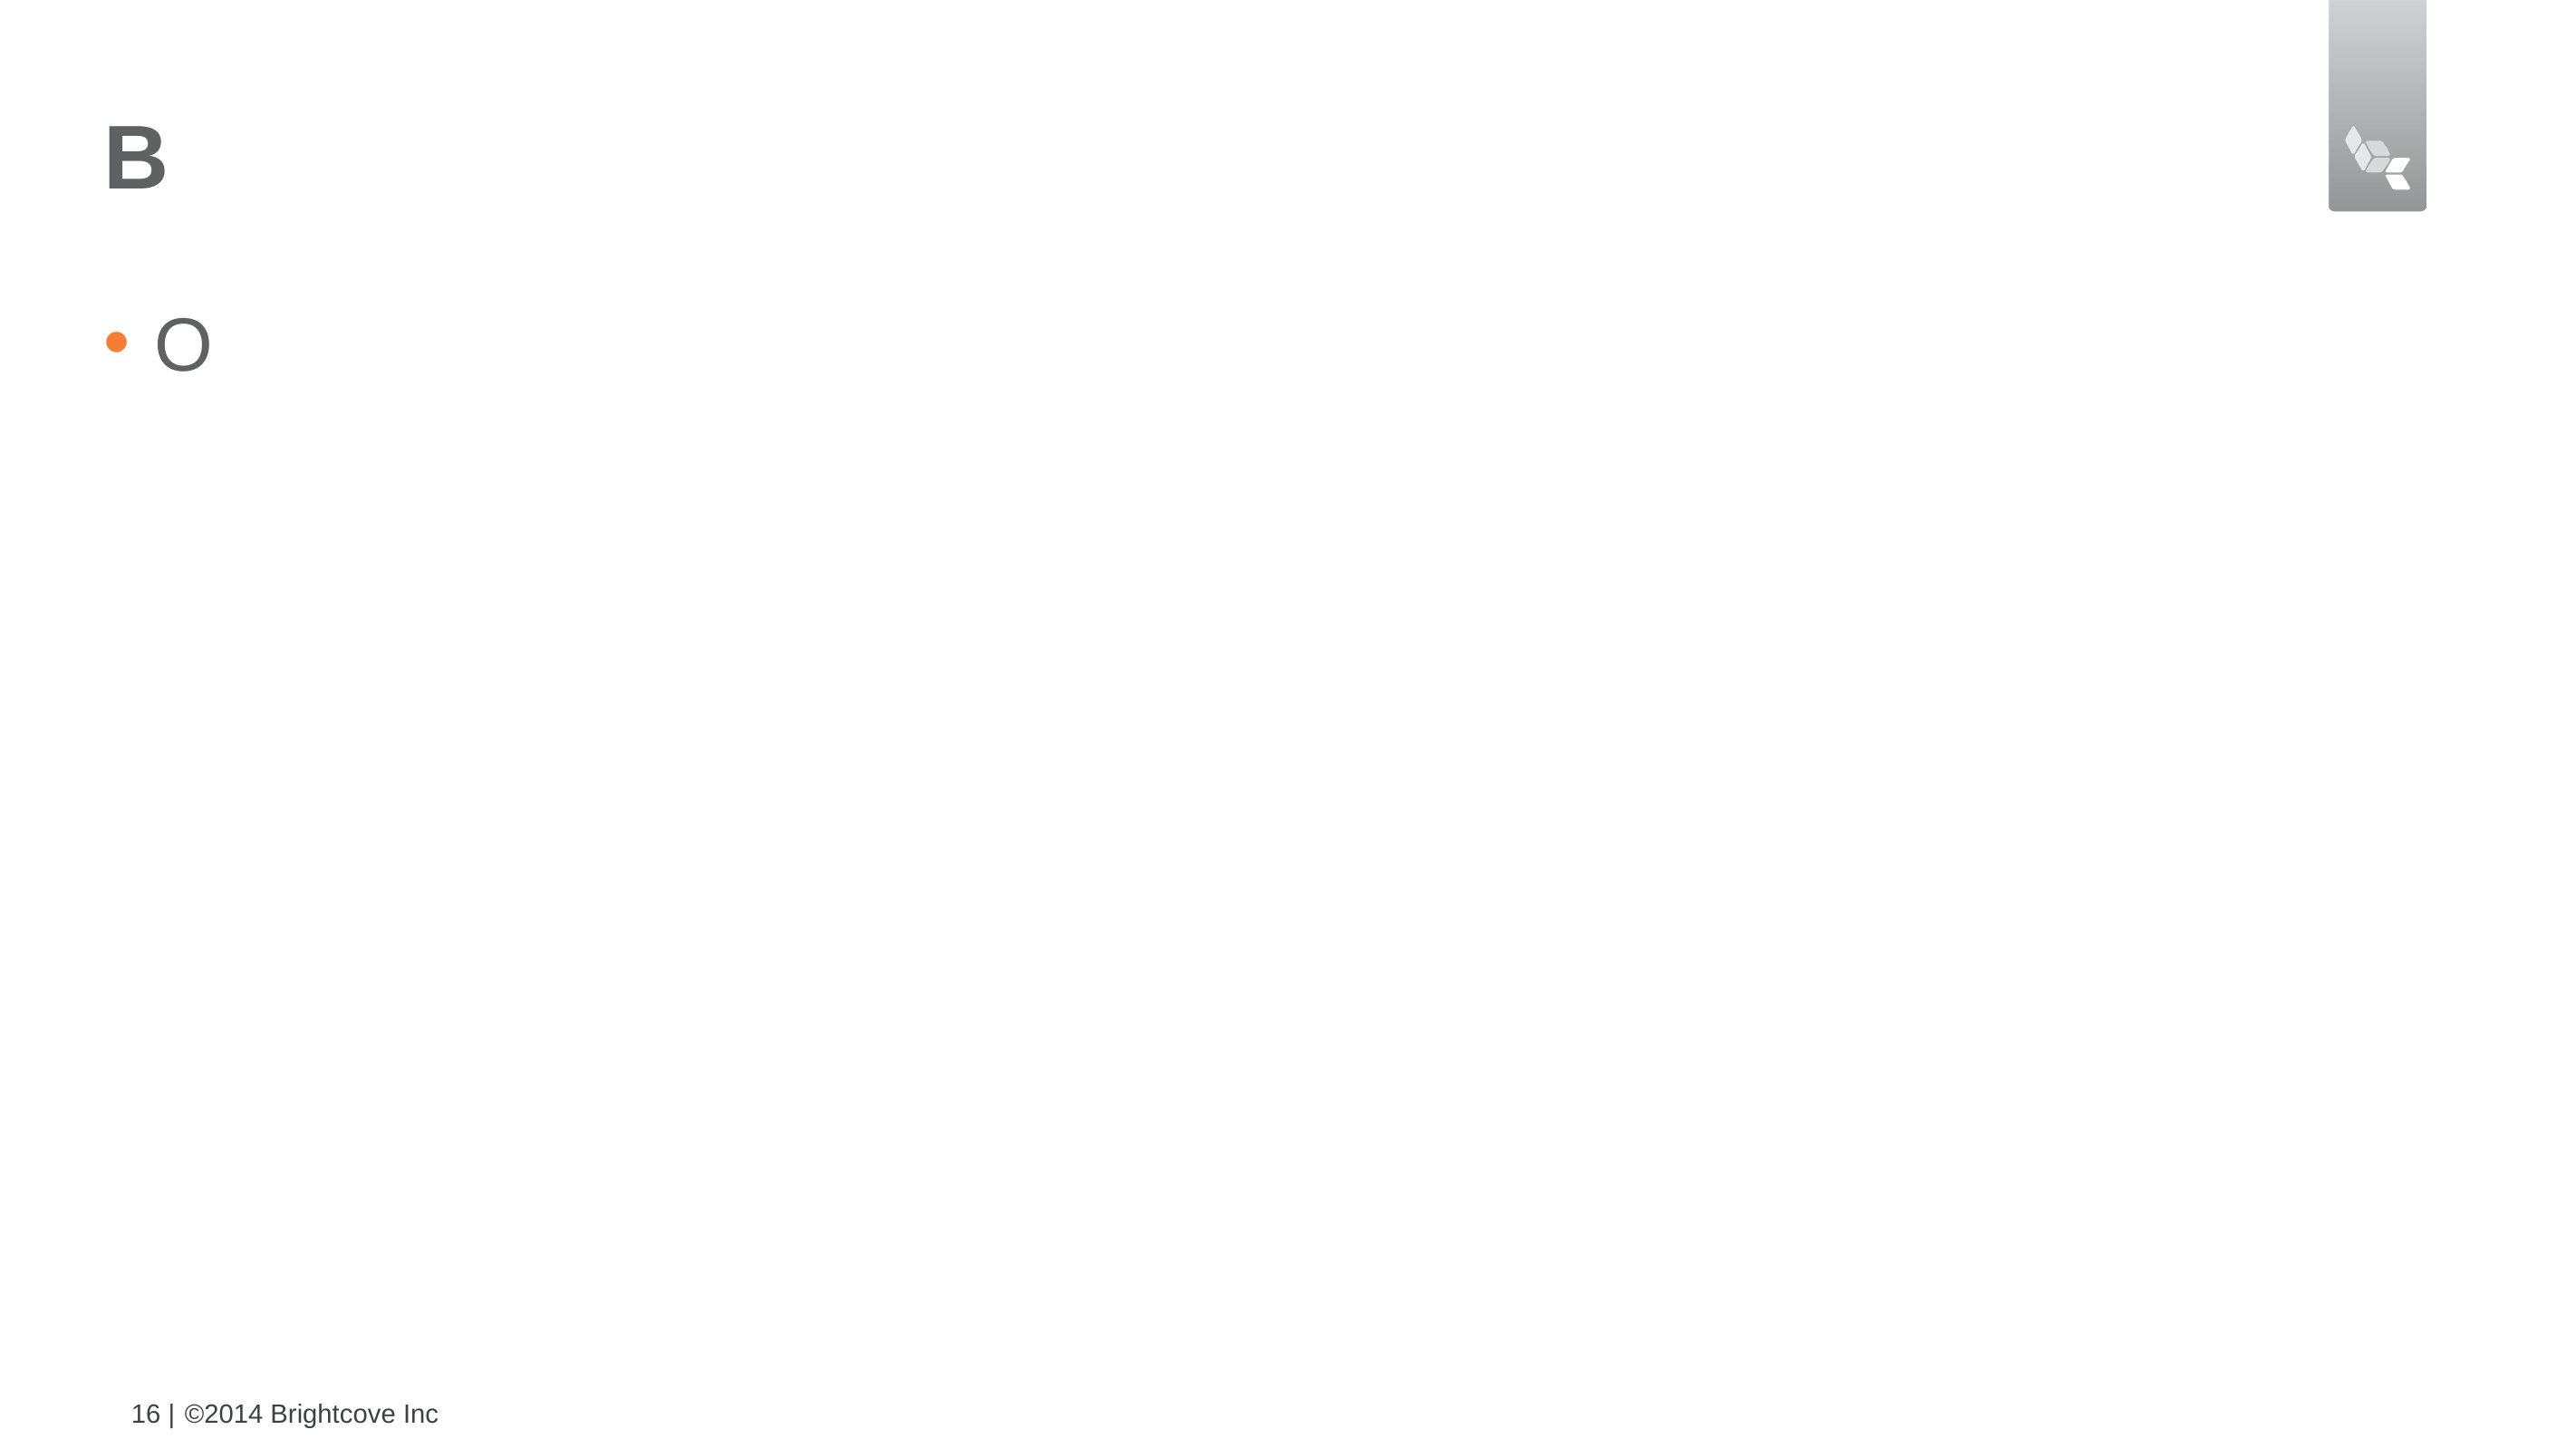

# B
O
16 |
©2014 Brightcove Inc